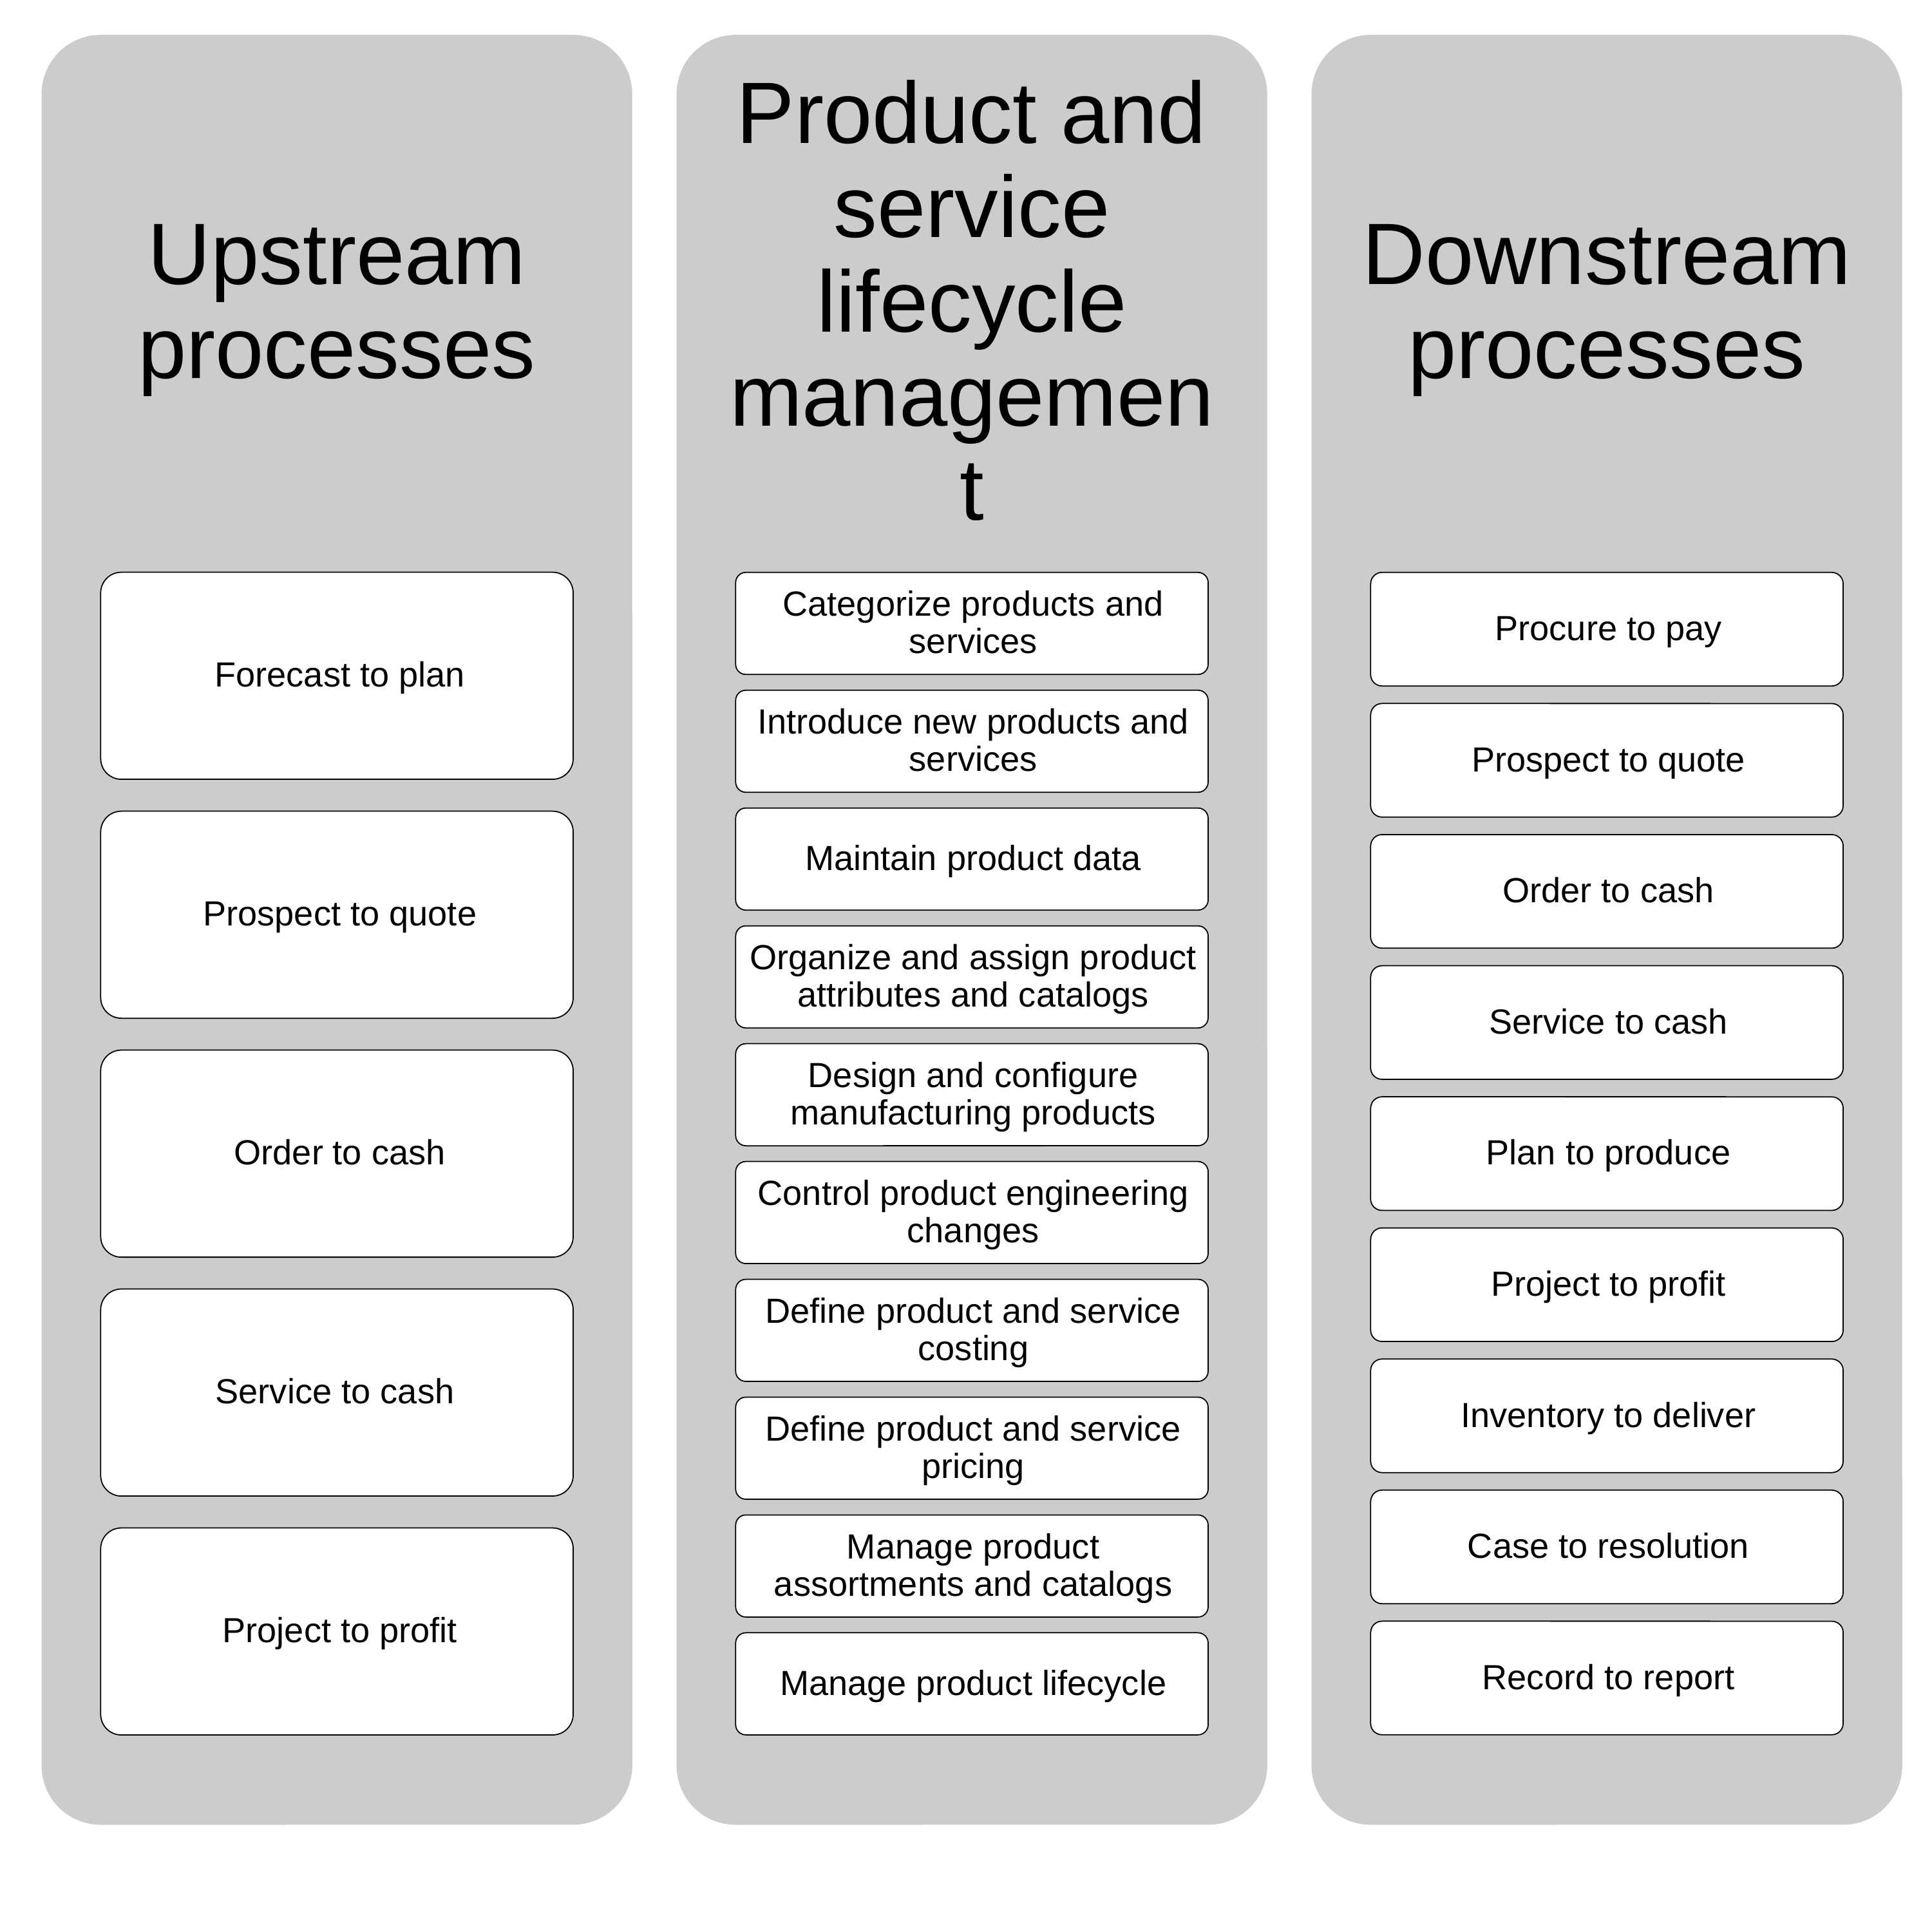

Upstream processes
Forecast to plan
Prospect to quote
Order to cash
Service to cash
Project to profit
Product and service lifecycle management
Categorize products and services
Introduce new products and services
Maintain product data
Organize and assign product attributes and catalogs
Design and configure manufacturing products
Control product engineering changes
Define product and service costing
Define product and service pricing
Manage product assortments and catalogs
Manage product lifecycle
Downstream processes
Procure to pay
Prospect to quote
Order to cash
Service to cash
Plan to produce
Project to profit
Inventory to deliver
Case to resolution
Record to report